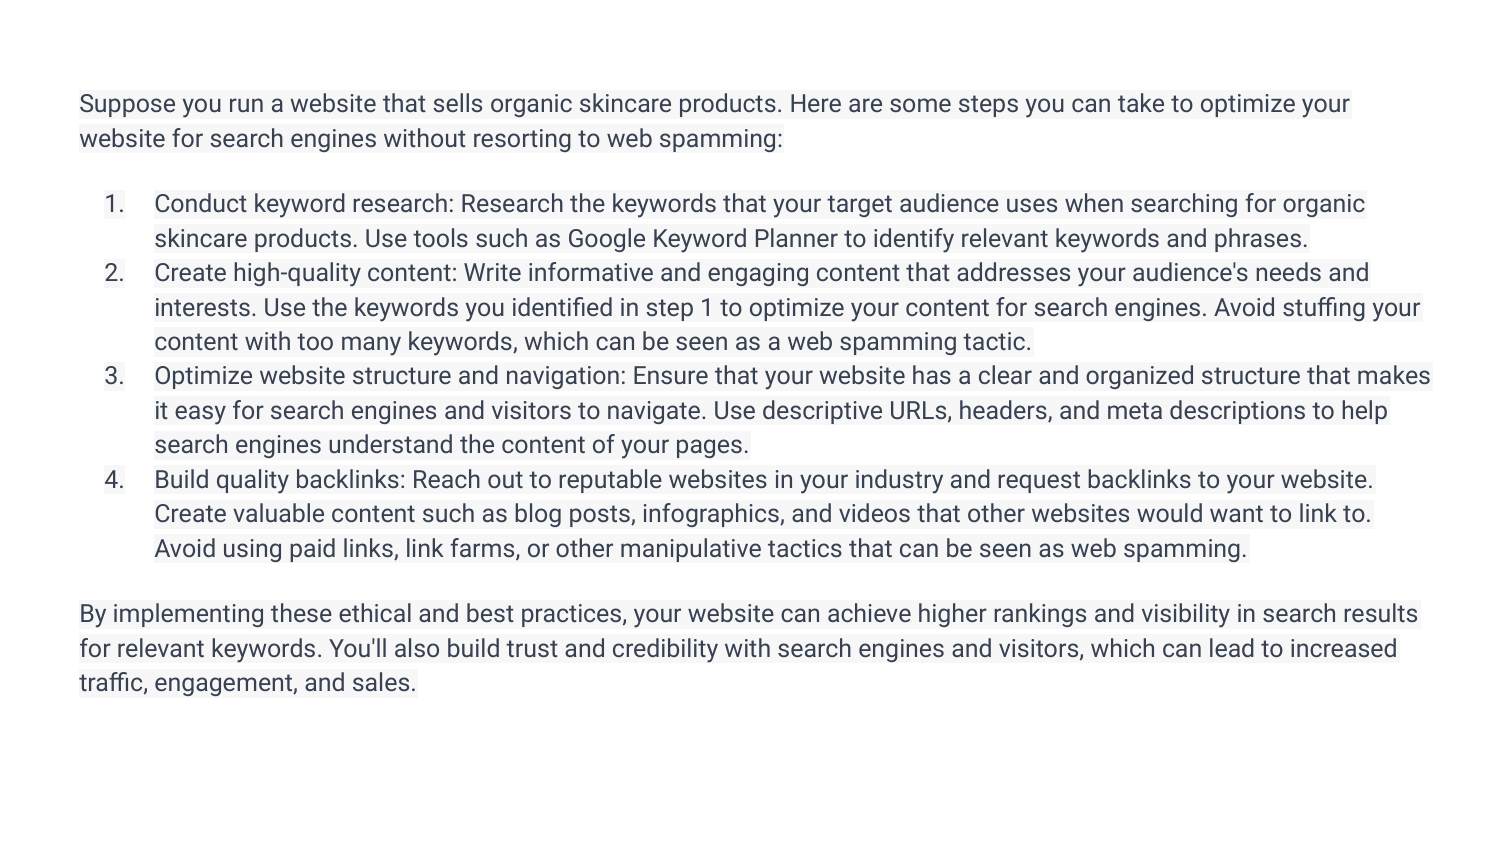

Suppose you run a website that sells organic skincare products. Here are some steps you can take to optimize your website for search engines without resorting to web spamming:
Conduct keyword research: Research the keywords that your target audience uses when searching for organic skincare products. Use tools such as Google Keyword Planner to identify relevant keywords and phrases.
Create high-quality content: Write informative and engaging content that addresses your audience's needs and interests. Use the keywords you identified in step 1 to optimize your content for search engines. Avoid stuffing your content with too many keywords, which can be seen as a web spamming tactic.
Optimize website structure and navigation: Ensure that your website has a clear and organized structure that makes it easy for search engines and visitors to navigate. Use descriptive URLs, headers, and meta descriptions to help search engines understand the content of your pages.
Build quality backlinks: Reach out to reputable websites in your industry and request backlinks to your website. Create valuable content such as blog posts, infographics, and videos that other websites would want to link to. Avoid using paid links, link farms, or other manipulative tactics that can be seen as web spamming.
By implementing these ethical and best practices, your website can achieve higher rankings and visibility in search results for relevant keywords. You'll also build trust and credibility with search engines and visitors, which can lead to increased traffic, engagement, and sales.